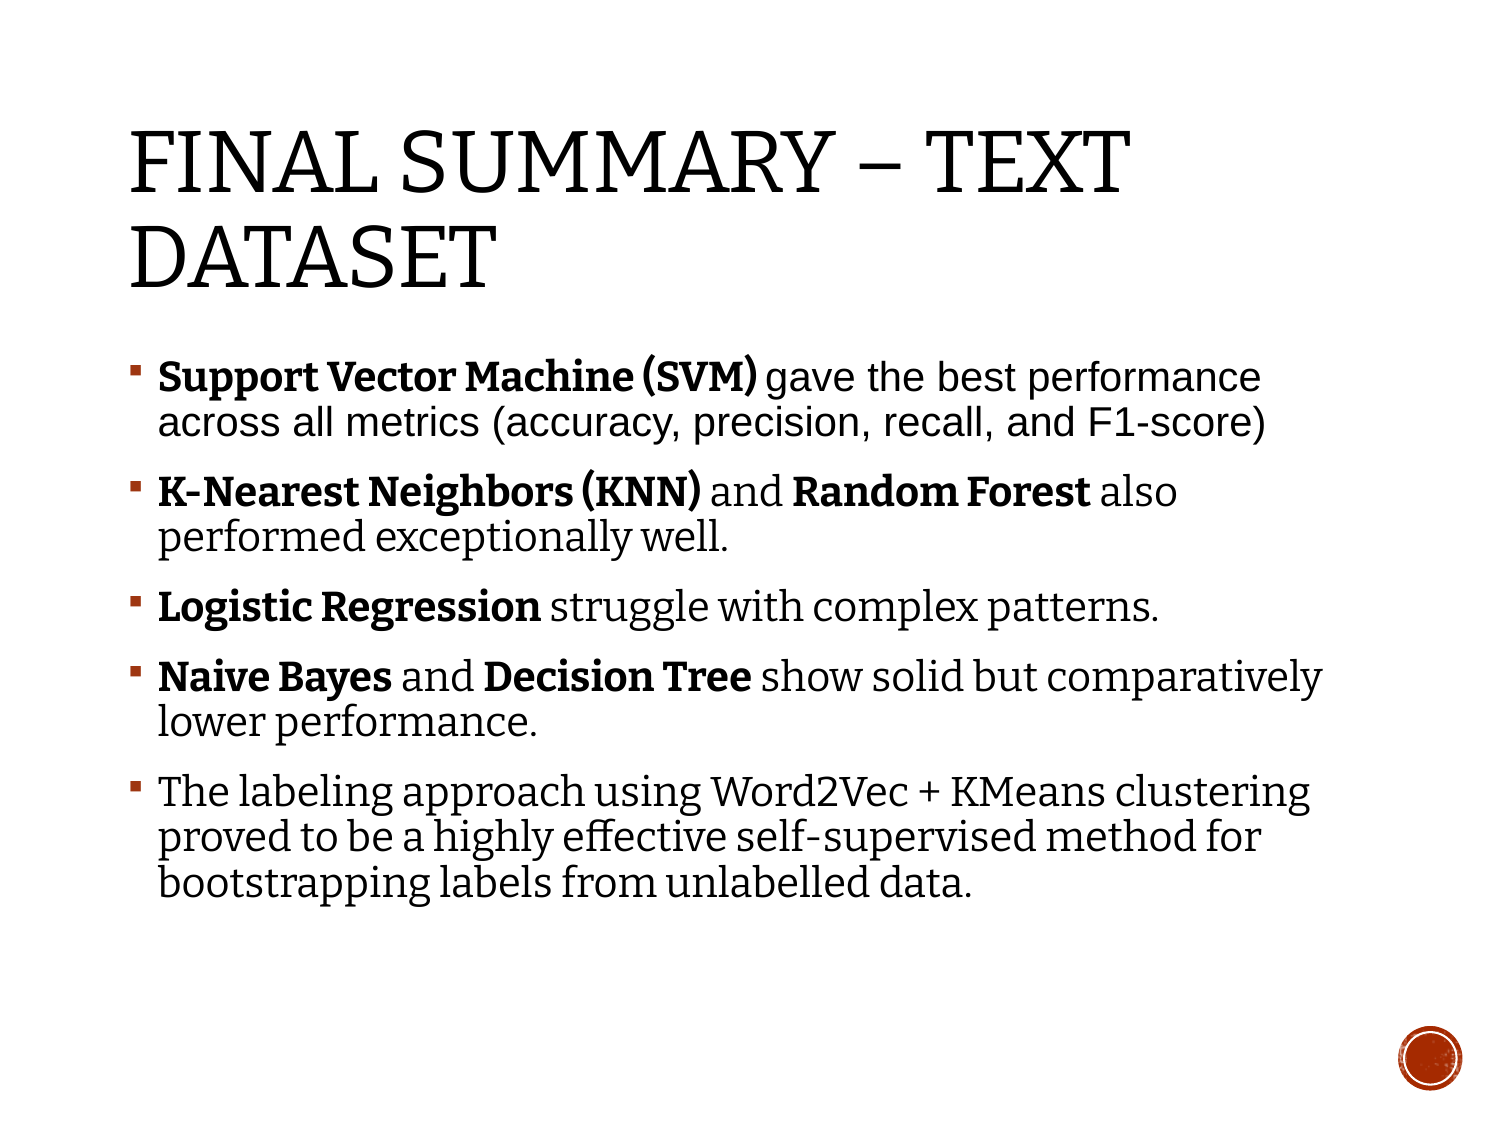

# Final Summary – text dataset
Support Vector Machine (SVM) gave the best performance across all metrics (accuracy, precision, recall, and F1-score)
K-Nearest Neighbors (KNN) and Random Forest also performed exceptionally well.
Logistic Regression struggle with complex patterns.
Naive Bayes and Decision Tree show solid but comparatively lower performance.
The labeling approach using Word2Vec + KMeans clustering proved to be a highly effective self-supervised method for bootstrapping labels from unlabelled data.